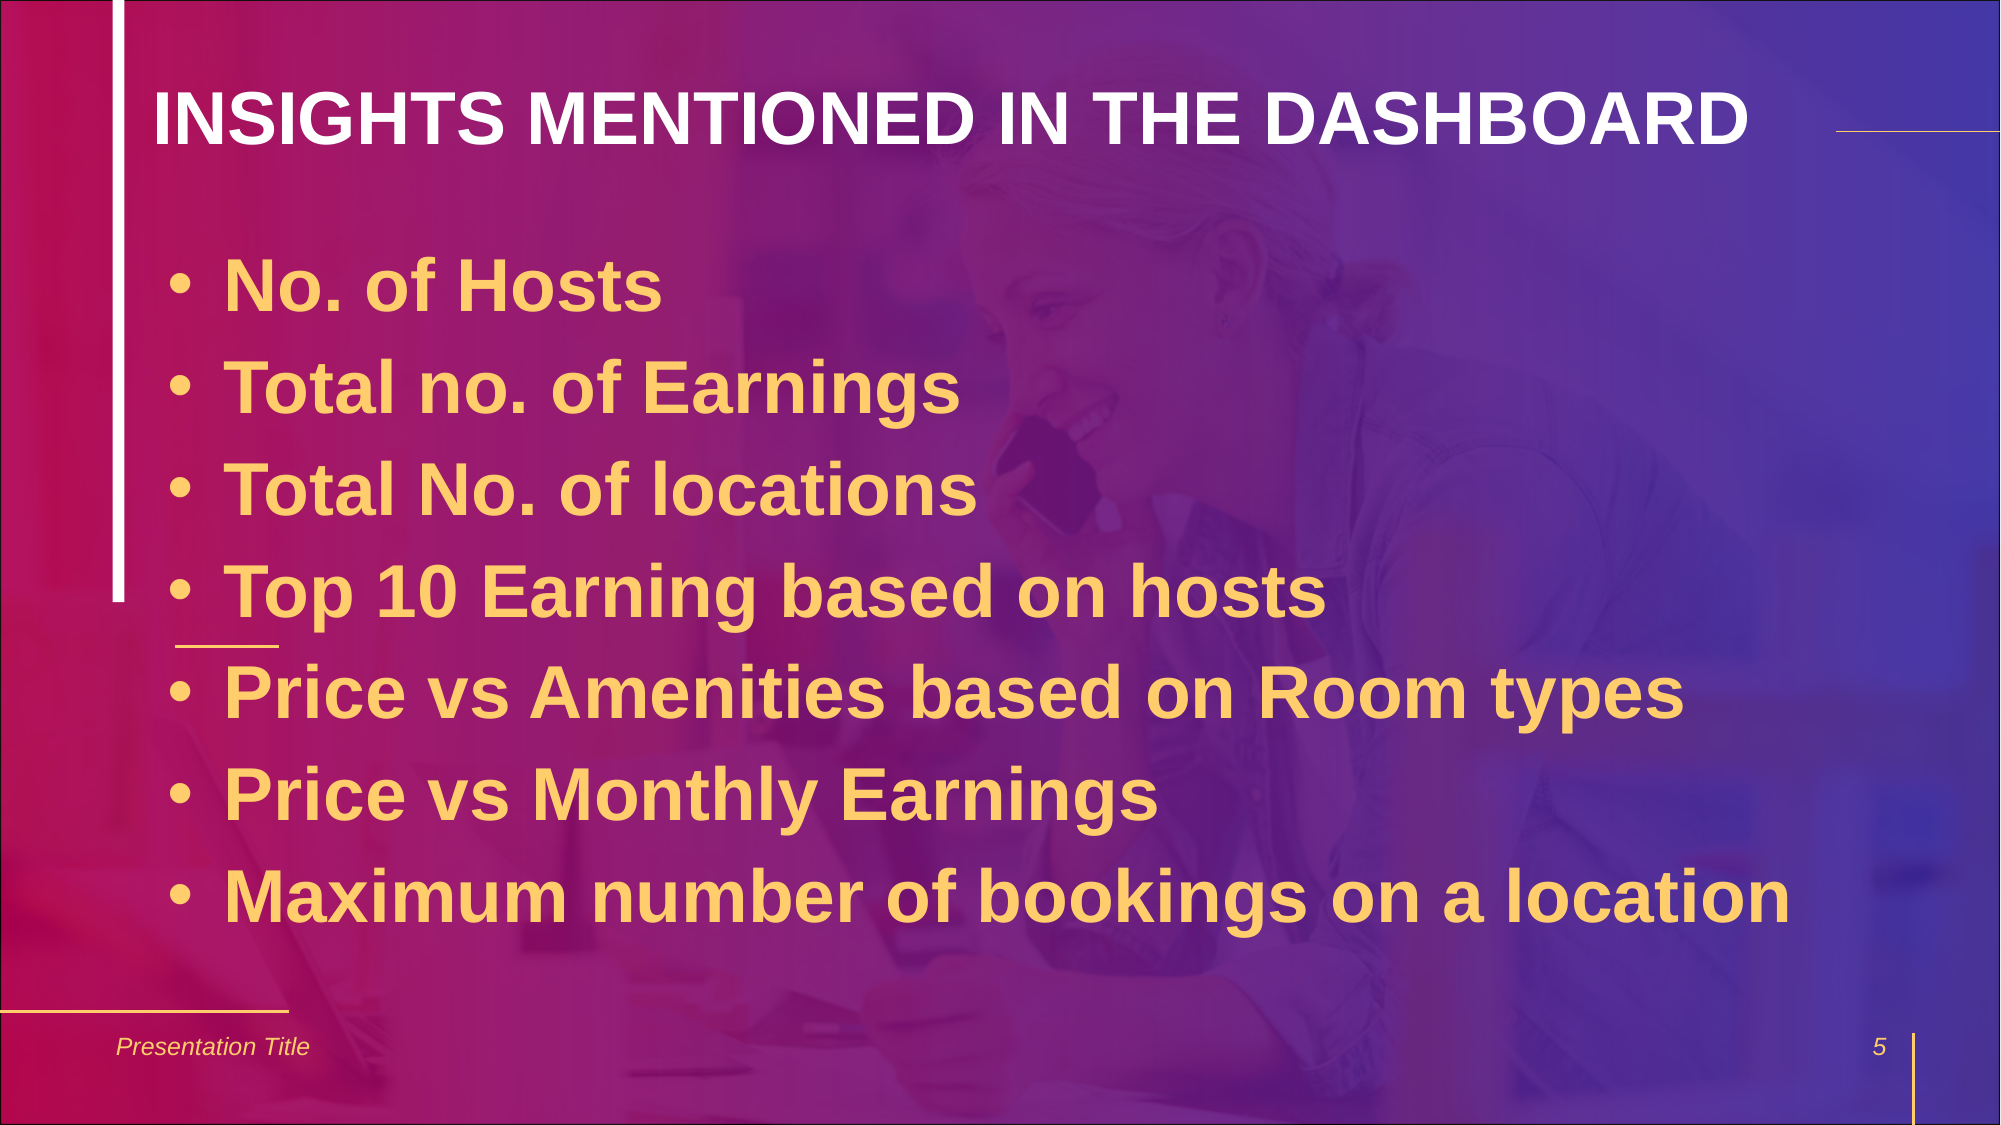

# INSIGHTS MENTIONED IN THE DASHBOARD

No. of Hosts
Total no. of Earnings
Total No. of locations
Top 10 Earning based on hosts
Price vs Amenities based on Room types
Price vs Monthly Earnings
Maximum number of bookings on a location

Presentation Title
5